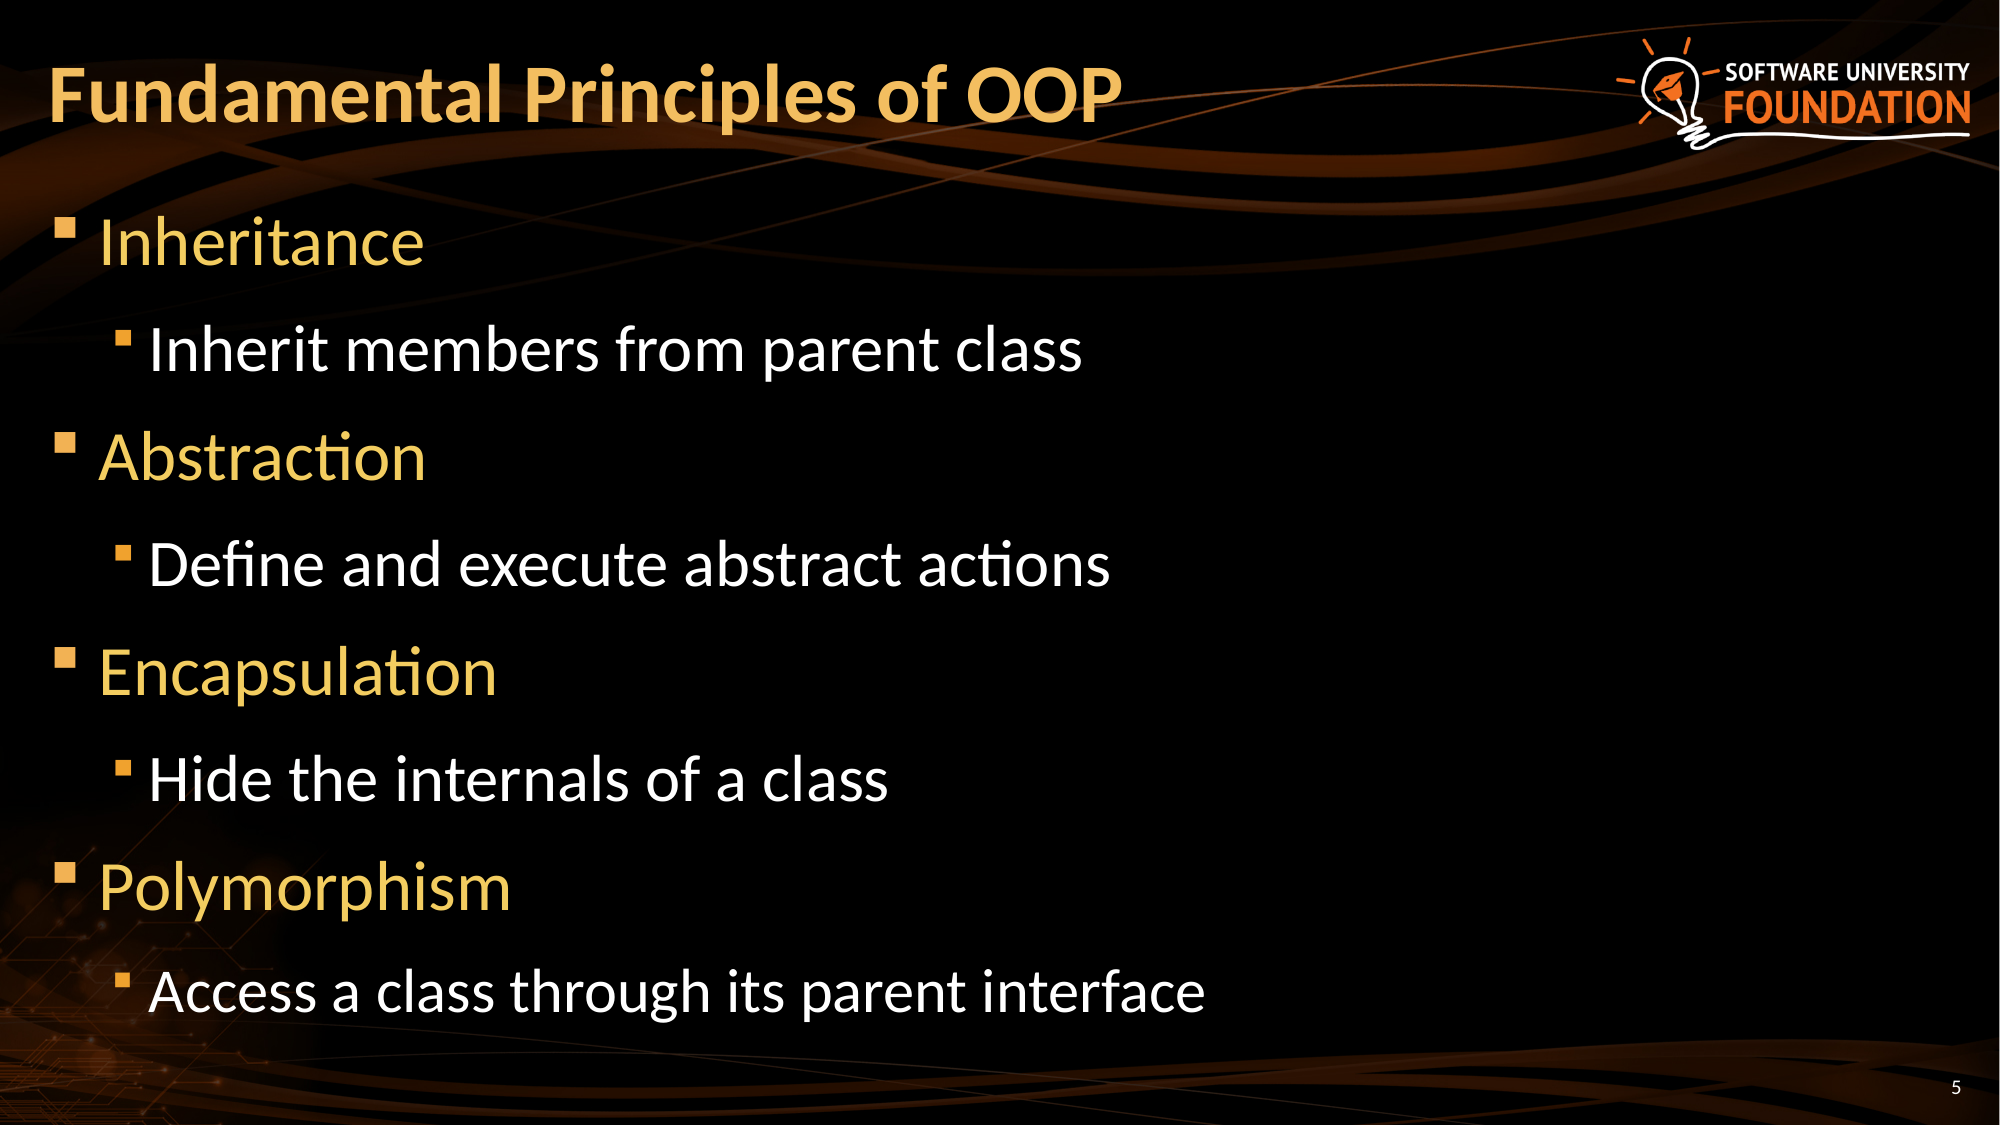

# Fundamental Principles of OOP
Inheritance
Inherit members from parent class
Abstraction
Define and execute abstract actions
Encapsulation
Hide the internals of a class
Polymorphism
Access a class through its parent interface
5